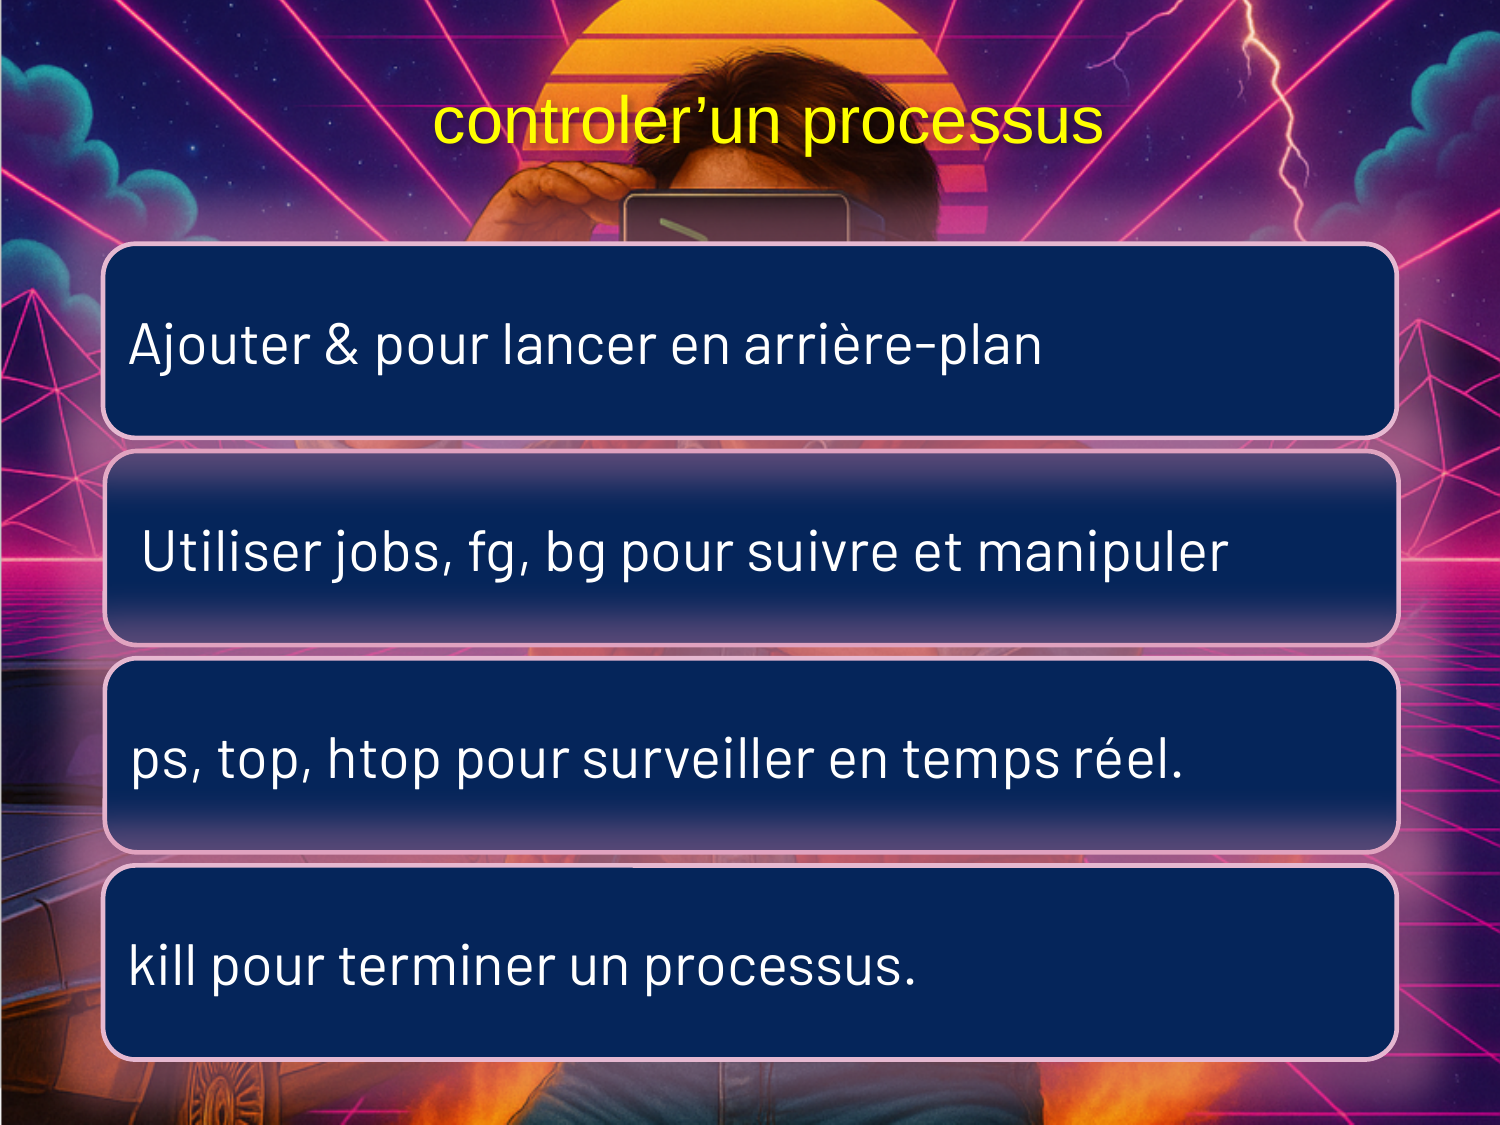

# controler’un processus
Ajouter & pour lancer en arrière-plan
 Utiliser jobs, fg, bg pour suivre et manipuler

ps, top, htop pour surveiller en temps réel.
kill pour terminer un processus.